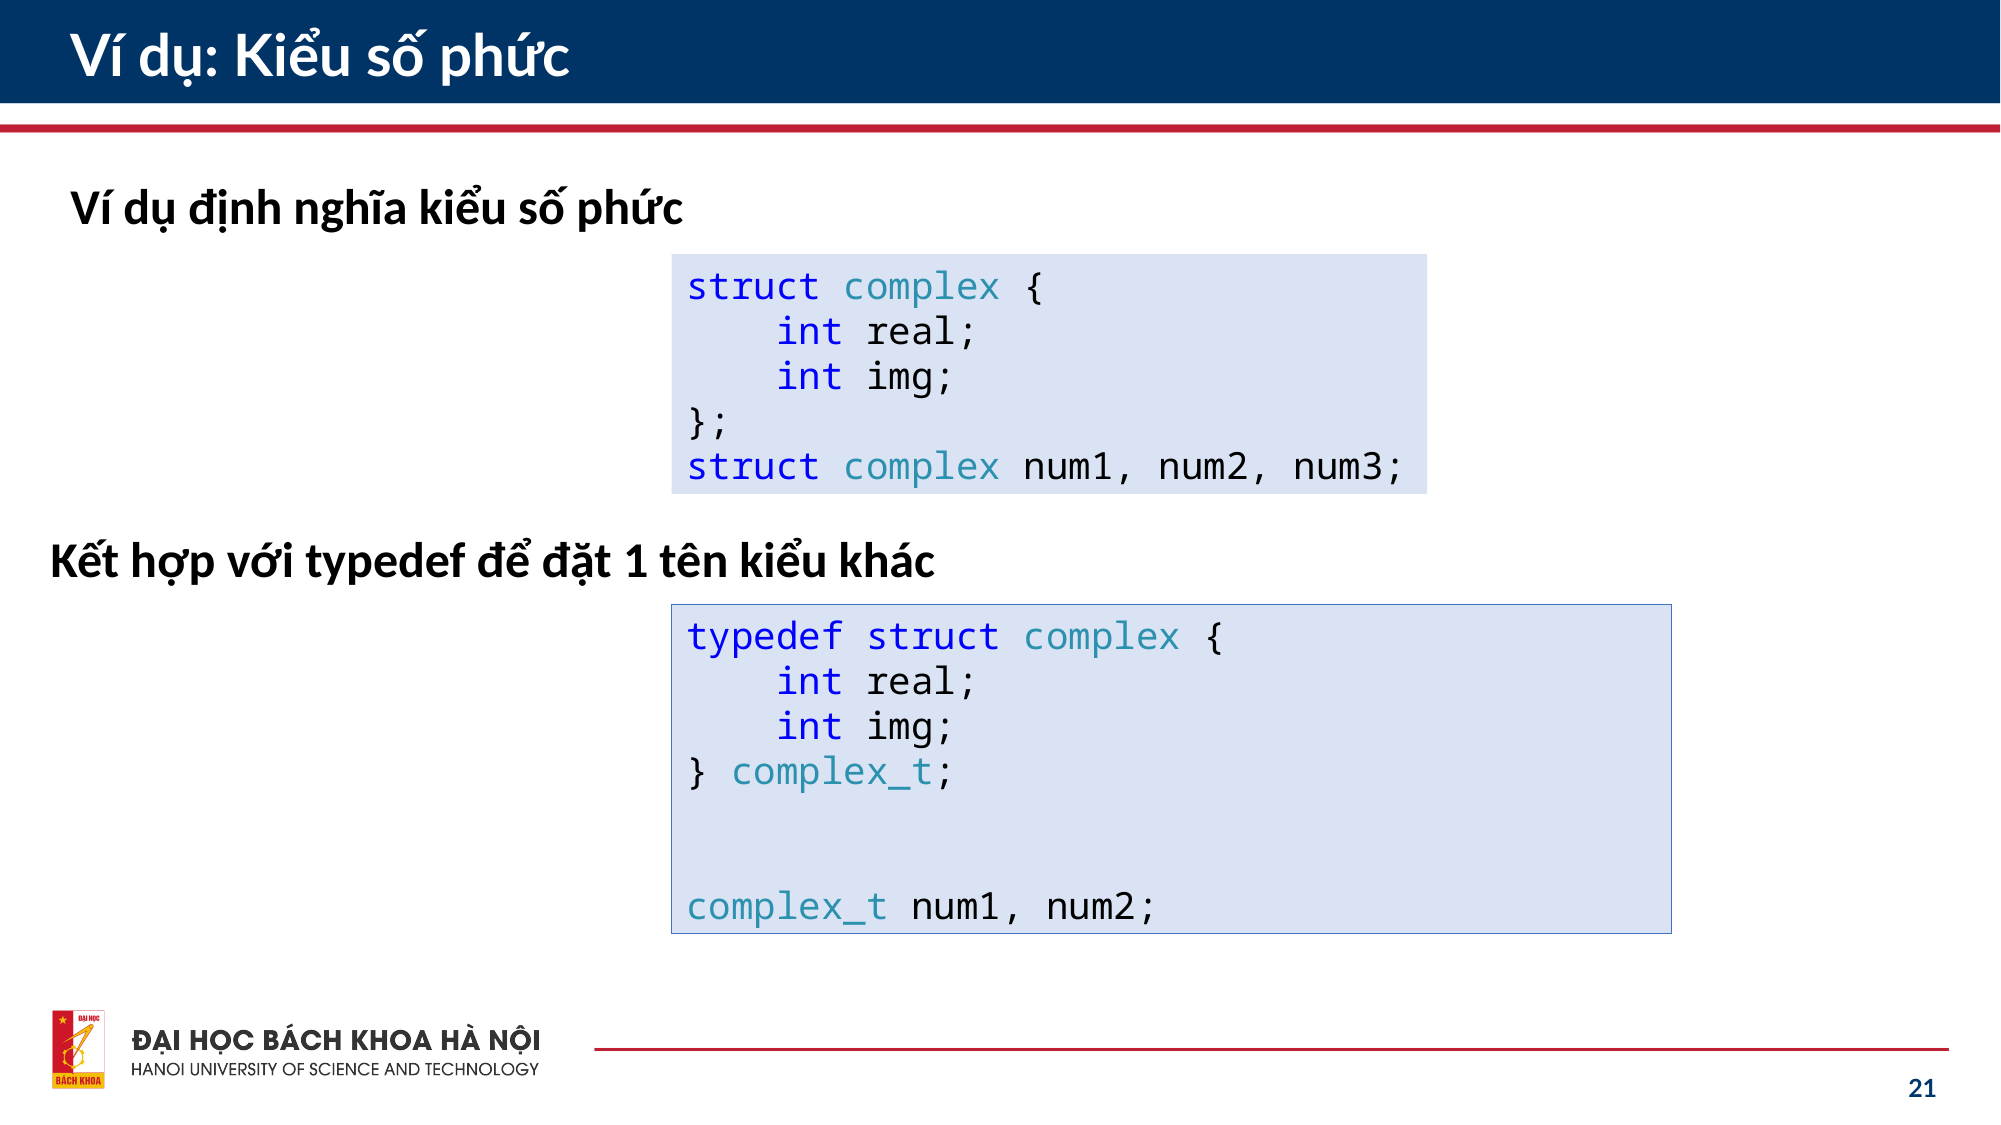

# Ví dụ: Kiểu số phức
Ví dụ định nghĩa kiểu số phức
struct complex {
    int real;
    int img;
};
struct complex num1, num2, num3;

Kết hợp với typedef để đặt 1 tên kiểu khác
typedef struct complex {
    int real;
    int img;
} complex_t;

complex_t num1, num2;
21